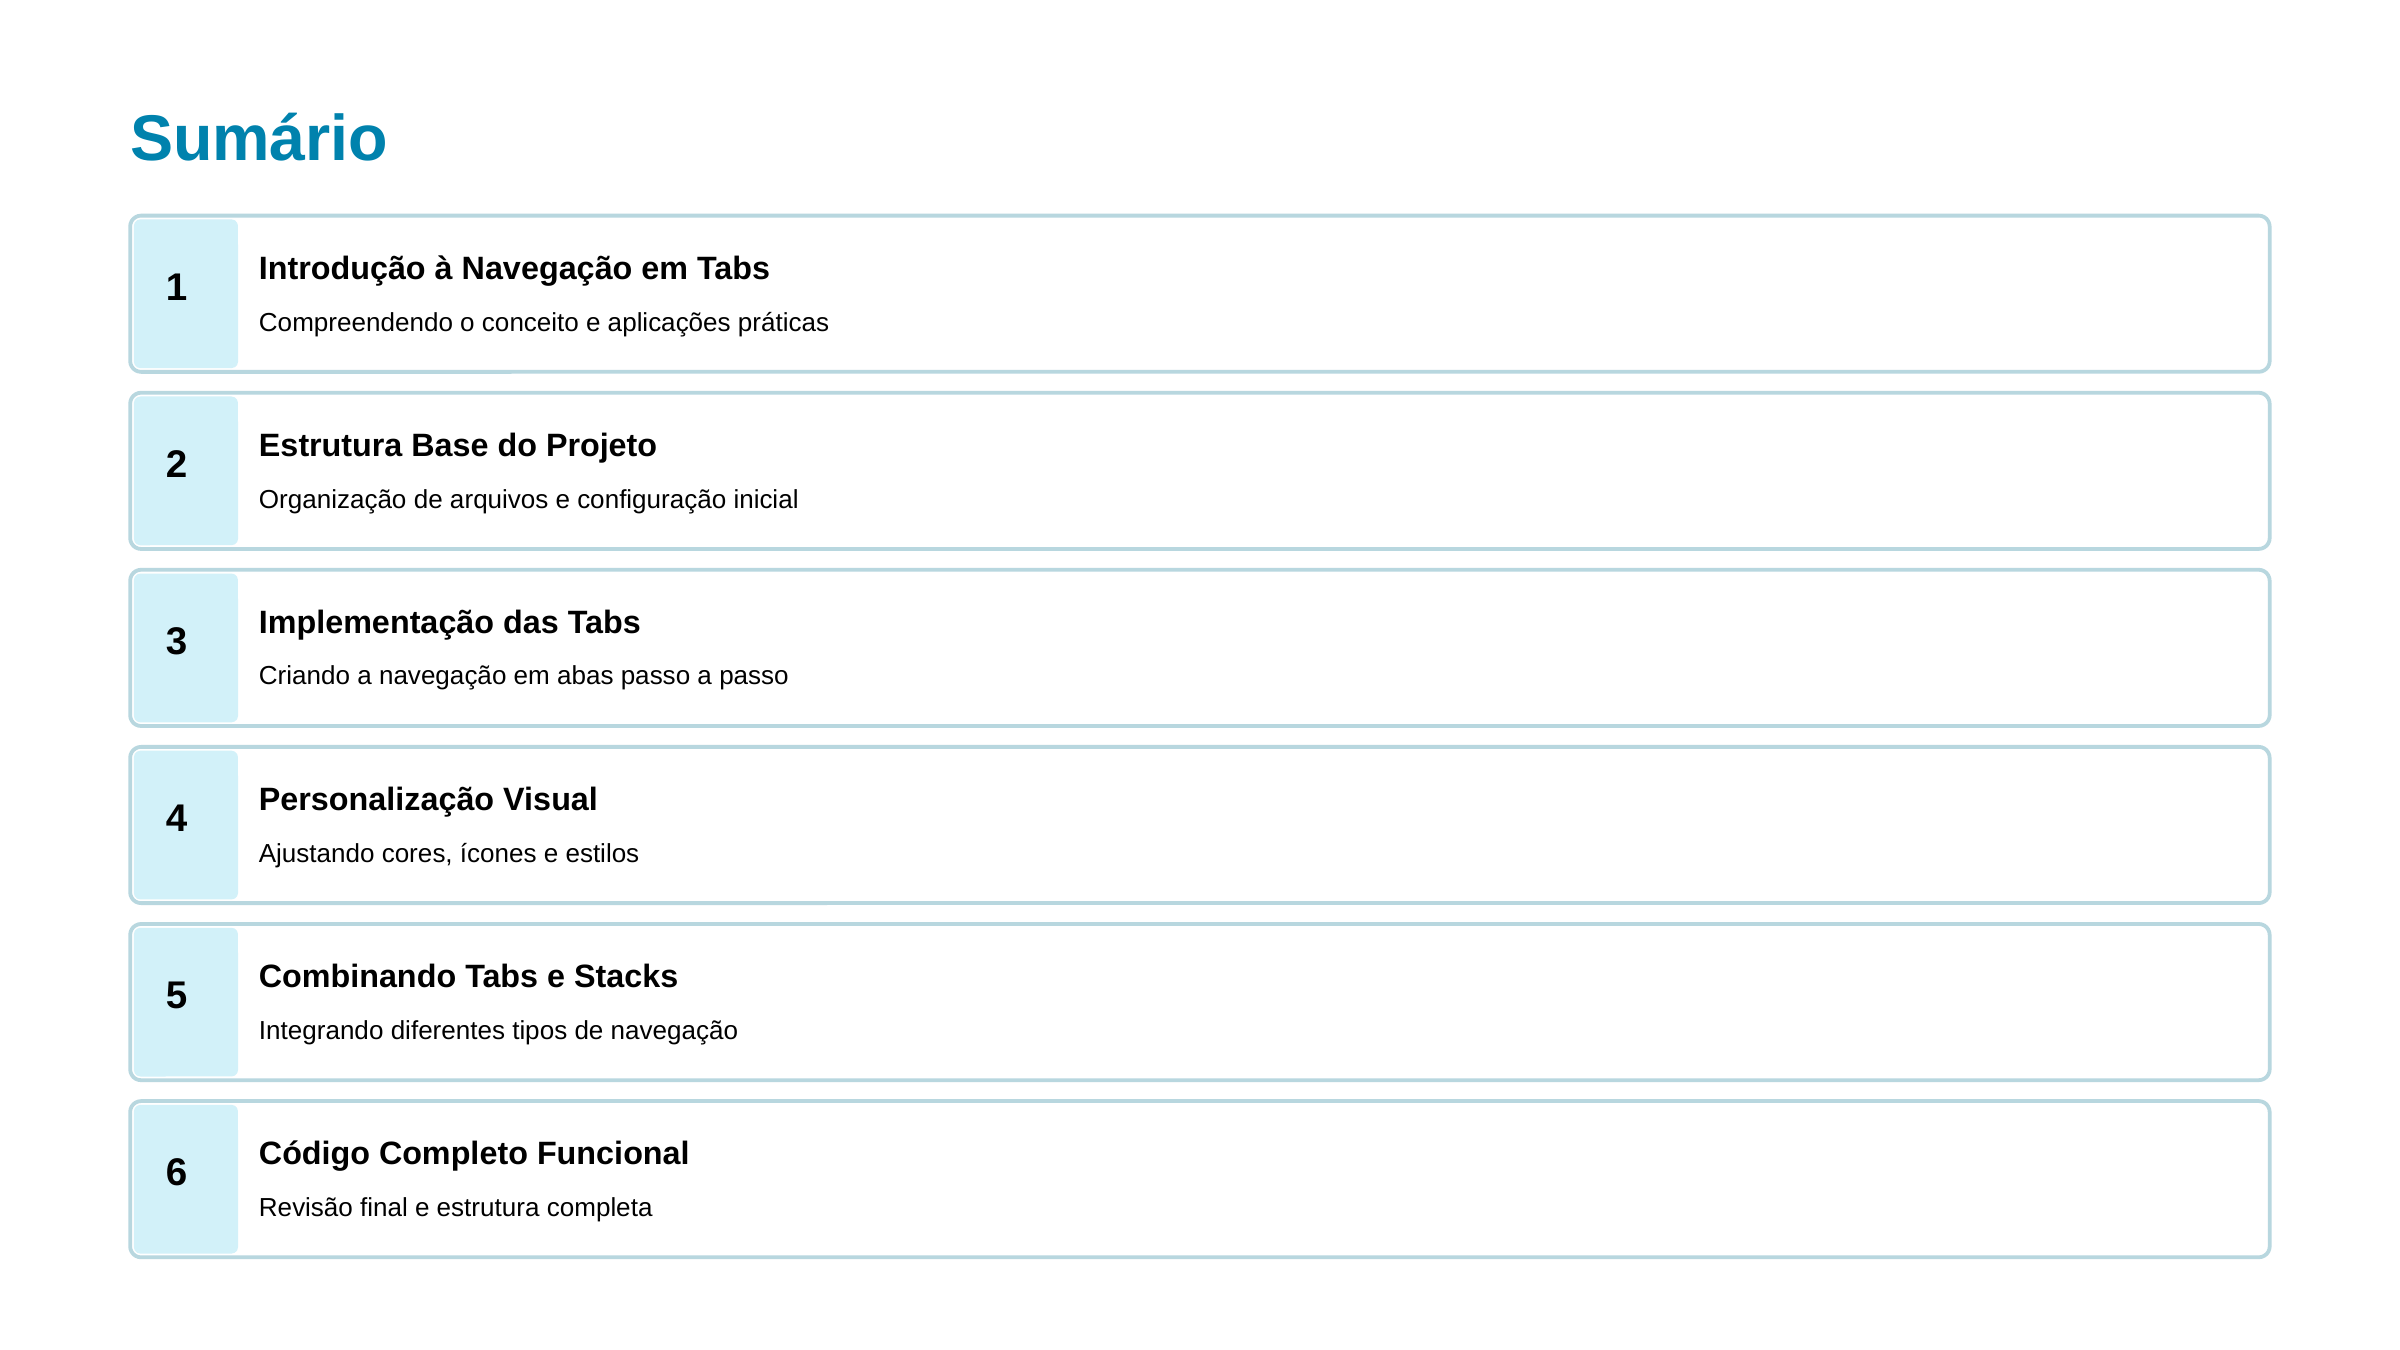

Sumário

Introdução à Navegação em Tabs
1
Compreendendo o conceito e aplicações práticas

Estrutura Base do Projeto
2
Organização de arquivos e configuração inicial

Implementação das Tabs
3
Criando a navegação em abas passo a passo

Personalização Visual
4
Ajustando cores, ícones e estilos

Combinando Tabs e Stacks
5
Integrando diferentes tipos de navegação

Código Completo Funcional
6
Revisão final e estrutura completa